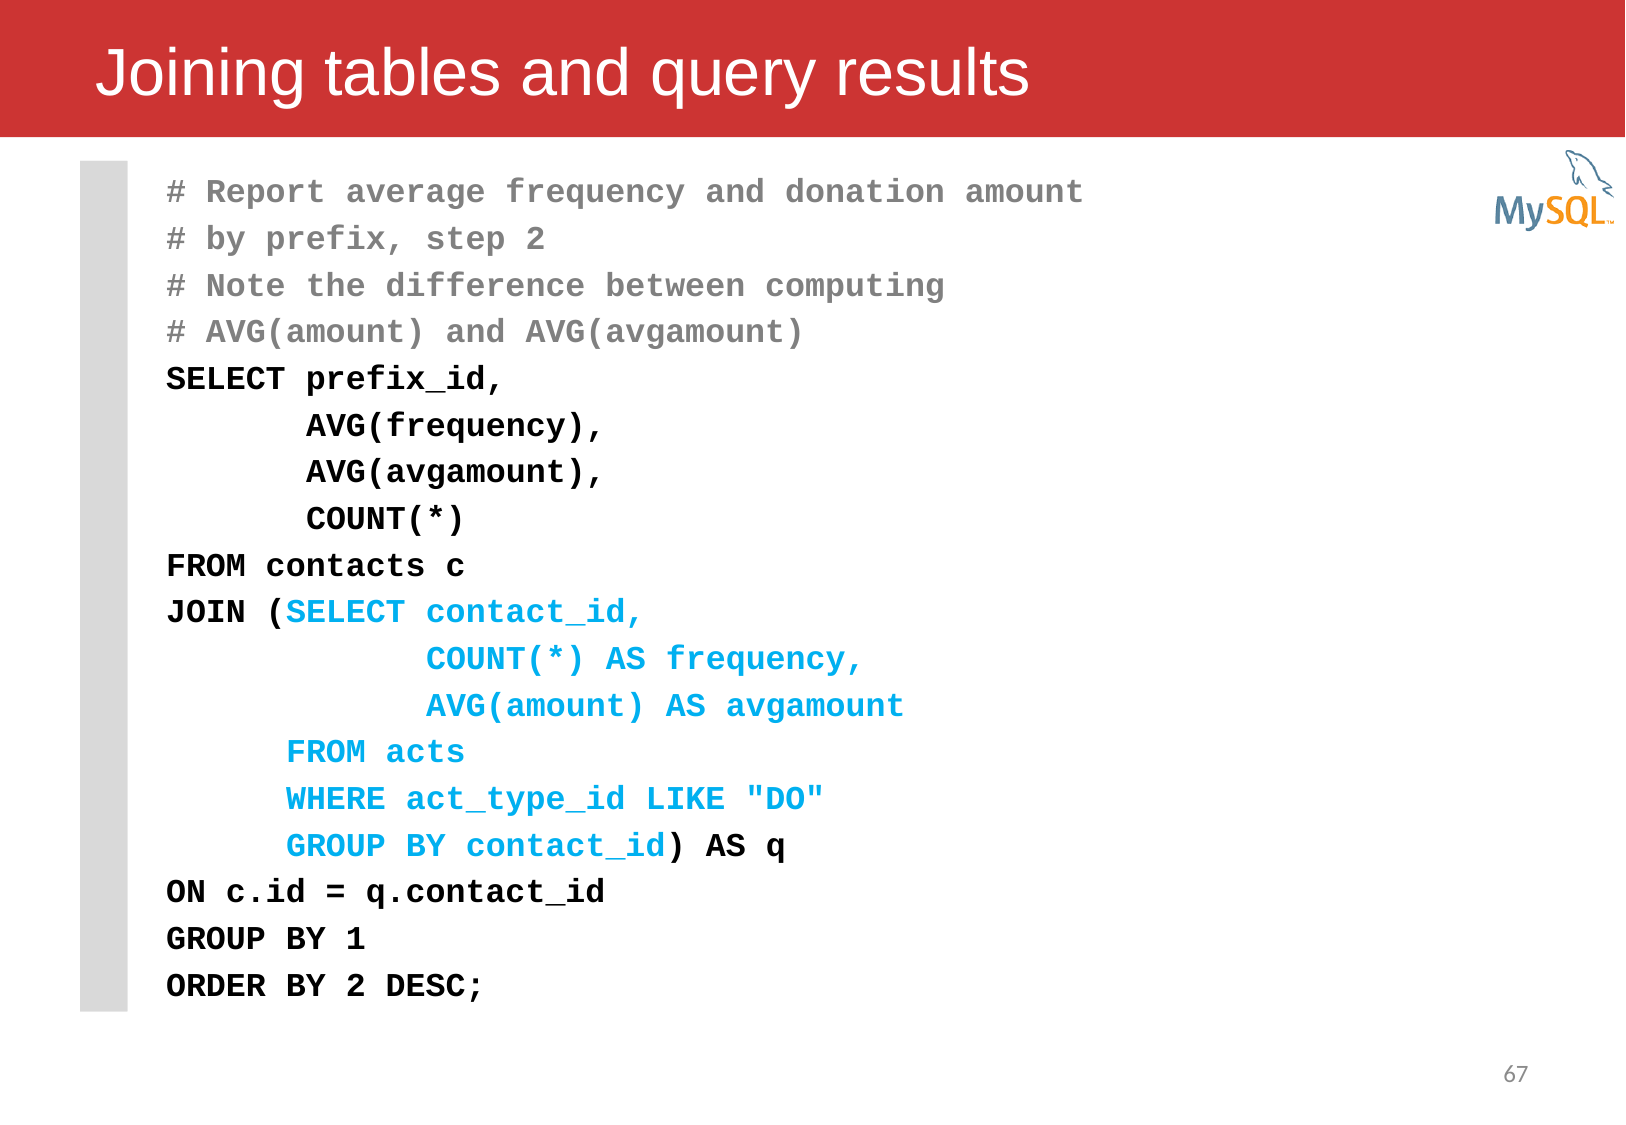

# Joining tables and query results
# Report average frequency and donation amount
# by prefix, step 2
# Note the difference between computing
# AVG(amount) and AVG(avgamount)
SELECT prefix_id,
       AVG(frequency),
       AVG(avgamount),
       COUNT(*)
FROM contacts c
JOIN (SELECT contact_id,
             COUNT(*) AS frequency,
             AVG(amount) AS avgamount
      FROM acts
      WHERE act_type_id LIKE "DO"
      GROUP BY contact_id) AS q
ON c.id = q.contact_id
GROUP BY 1
ORDER BY 2 DESC;
67